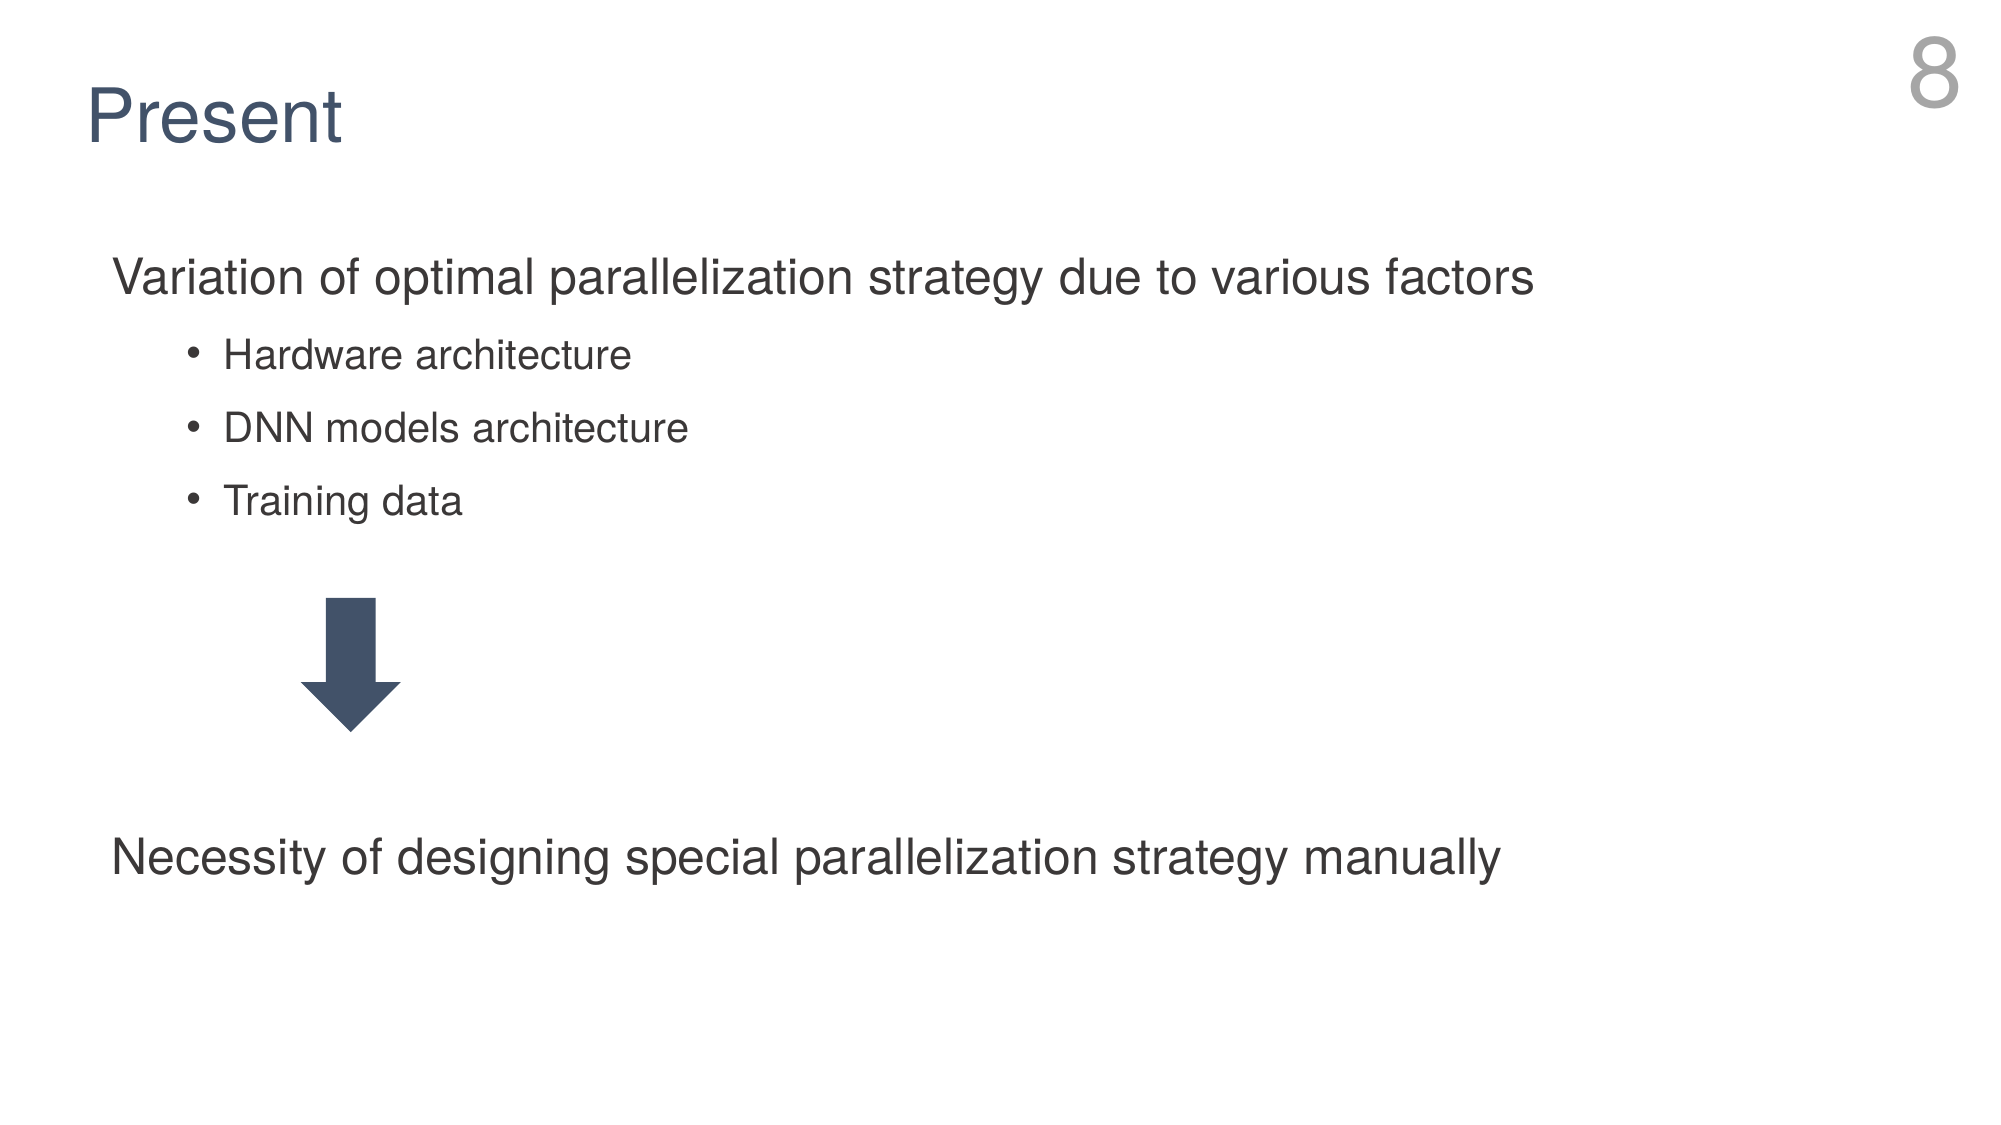

# Present
8
Variation of optimal parallelization strategy due to various factors
Hardware architecture
DNN models architecture
Training data

Necessity of designing special parallelization strategy manually